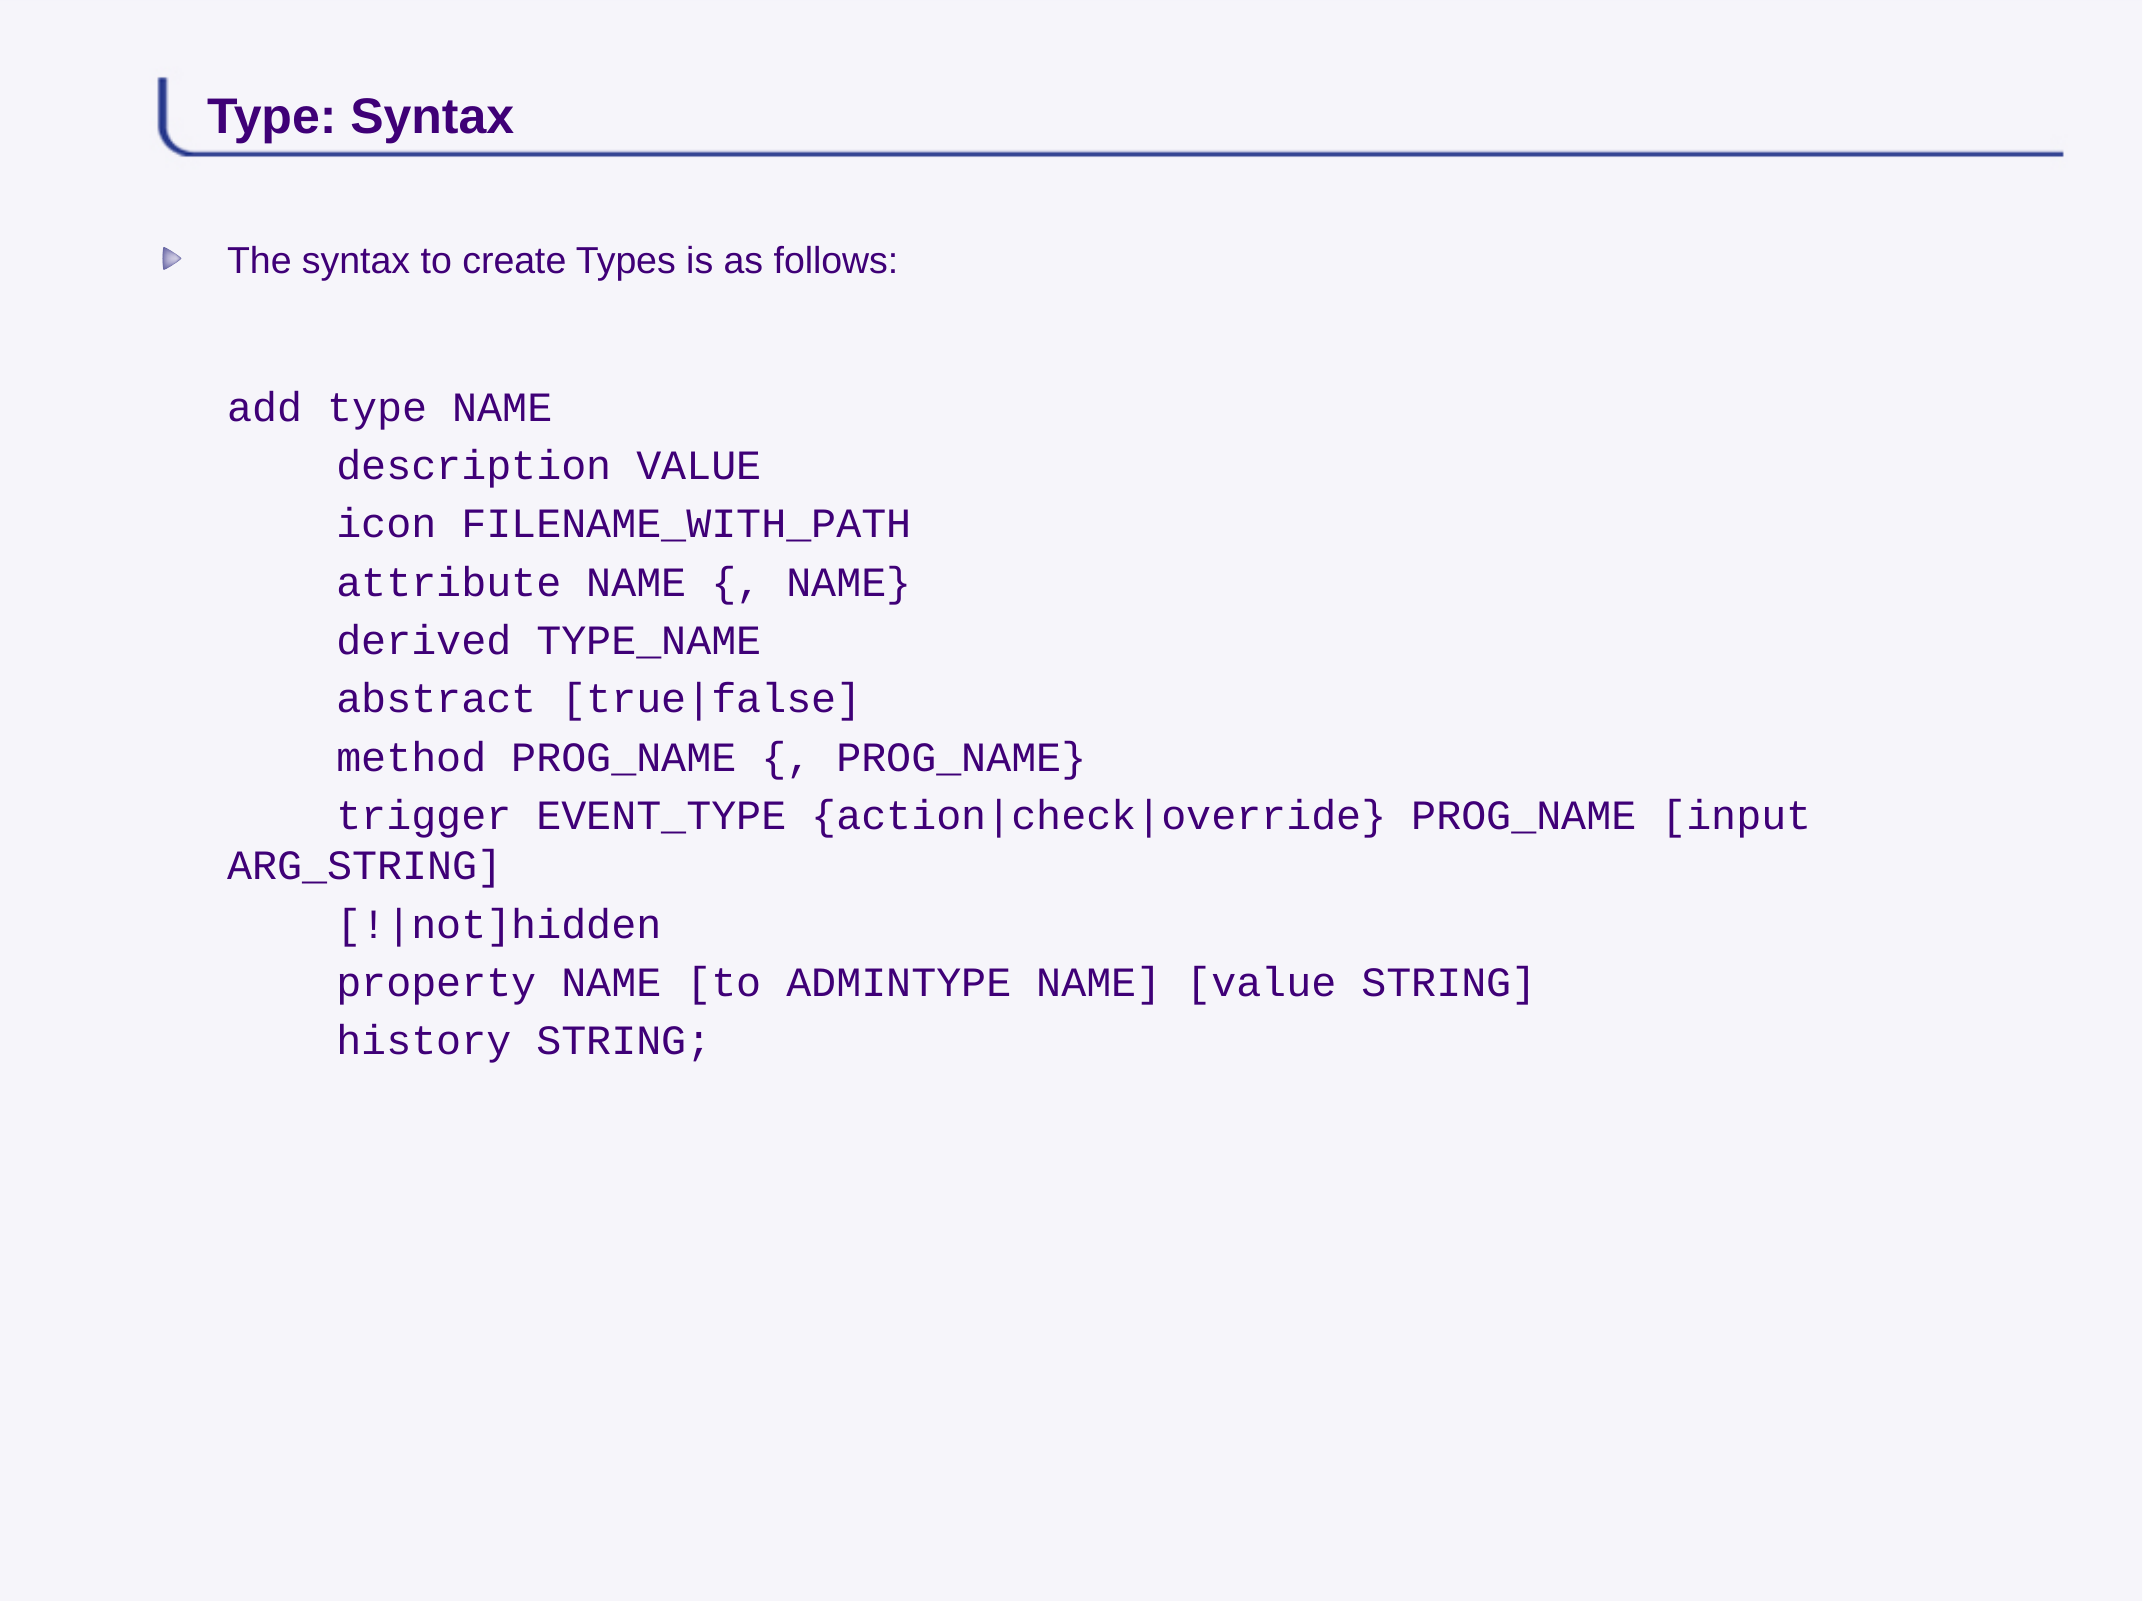

# Type: Syntax
The syntax to create Types is as follows:
	add type NAME
       description VALUE
       icon FILENAME_WITH_PATH
       attribute NAME {, NAME}
       derived TYPE_NAME
       abstract [true|false]
       method PROG_NAME {, PROG_NAME}
       trigger EVENT_TYPE {action|check|override} PROG_NAME [input ARG_STRING]
       [!|not]hidden
       property NAME [to ADMINTYPE NAME] [value STRING]
       history STRING;